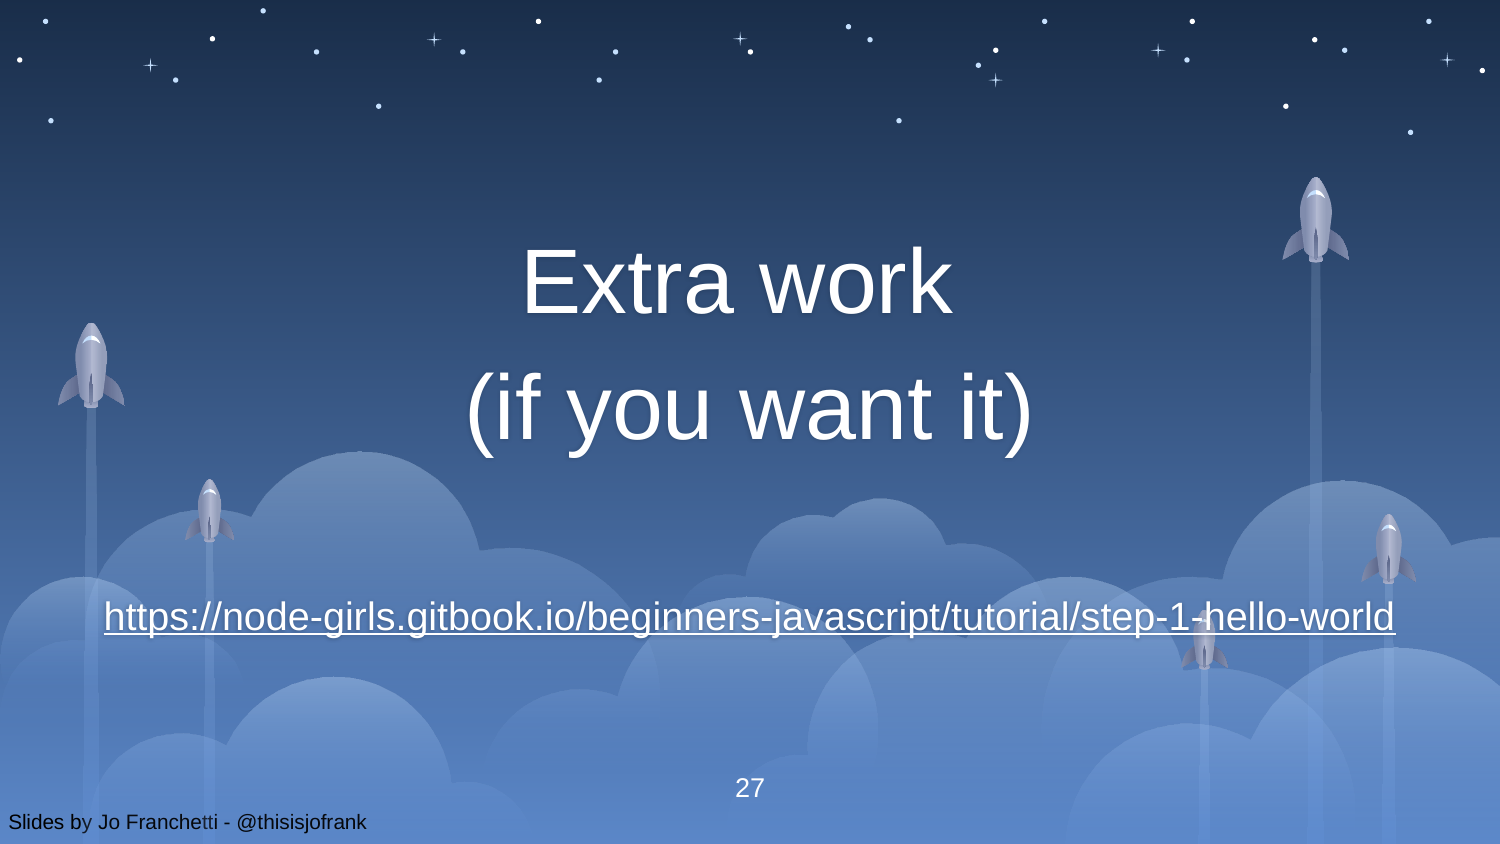

Extra work
(if you want it)
https://node-girls.gitbook.io/beginners-javascript/tutorial/step-1-hello-world
27